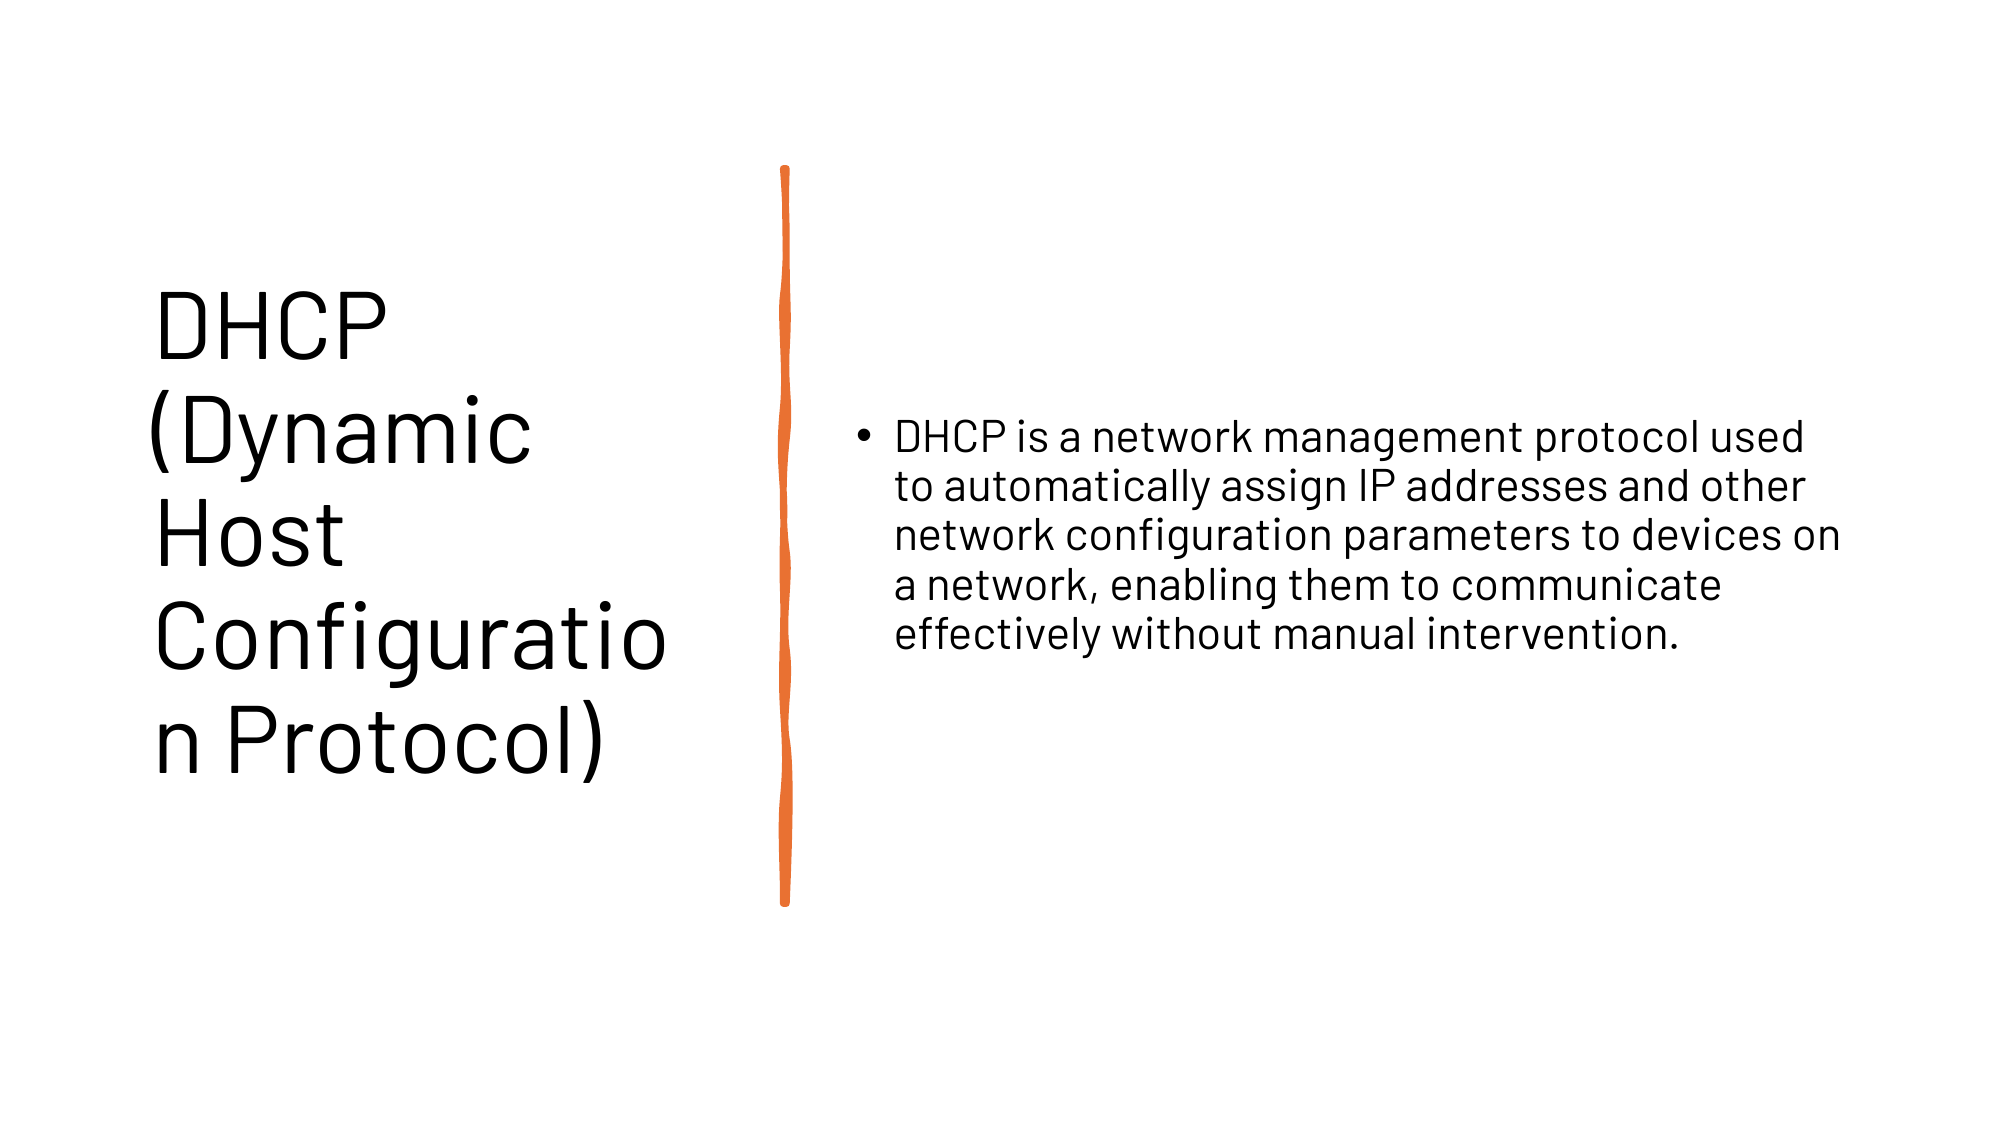

# DHCP (Dynamic Host Configuration Protocol)
DHCP is a network management protocol used to automatically assign IP addresses and other network configuration parameters to devices on a network, enabling them to communicate effectively without manual intervention.